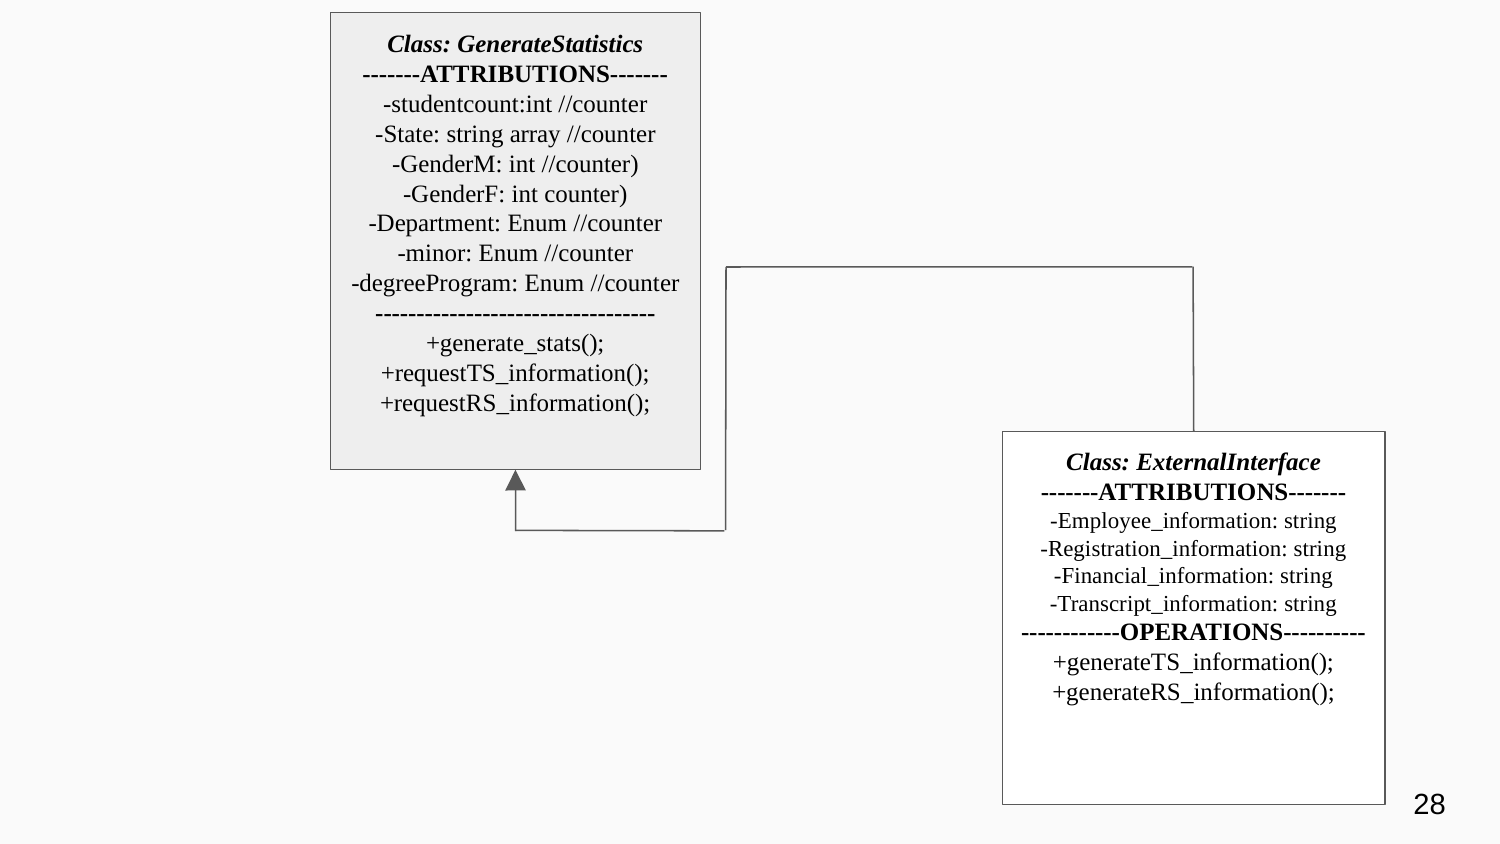

Class: GenerateStatistics
-------ATTRIBUTIONS-------
-studentcount:int //counter
-State: string array //counter
-GenderM: int //counter)
-GenderF: int counter)
-Department: Enum //counter
-minor: Enum //counter
-degreeProgram: Enum //counter
----------------------------------
+generate_stats();
+requestTS_information();
+requestRS_information();

Class: ExternalInterface
-------ATTRIBUTIONS-------
-Employee_information: string
-Registration_information: string
-Financial_information: string
-Transcript_information: string
------------OPERATIONS----------
+generateTS_information();
+generateRS_information();

28